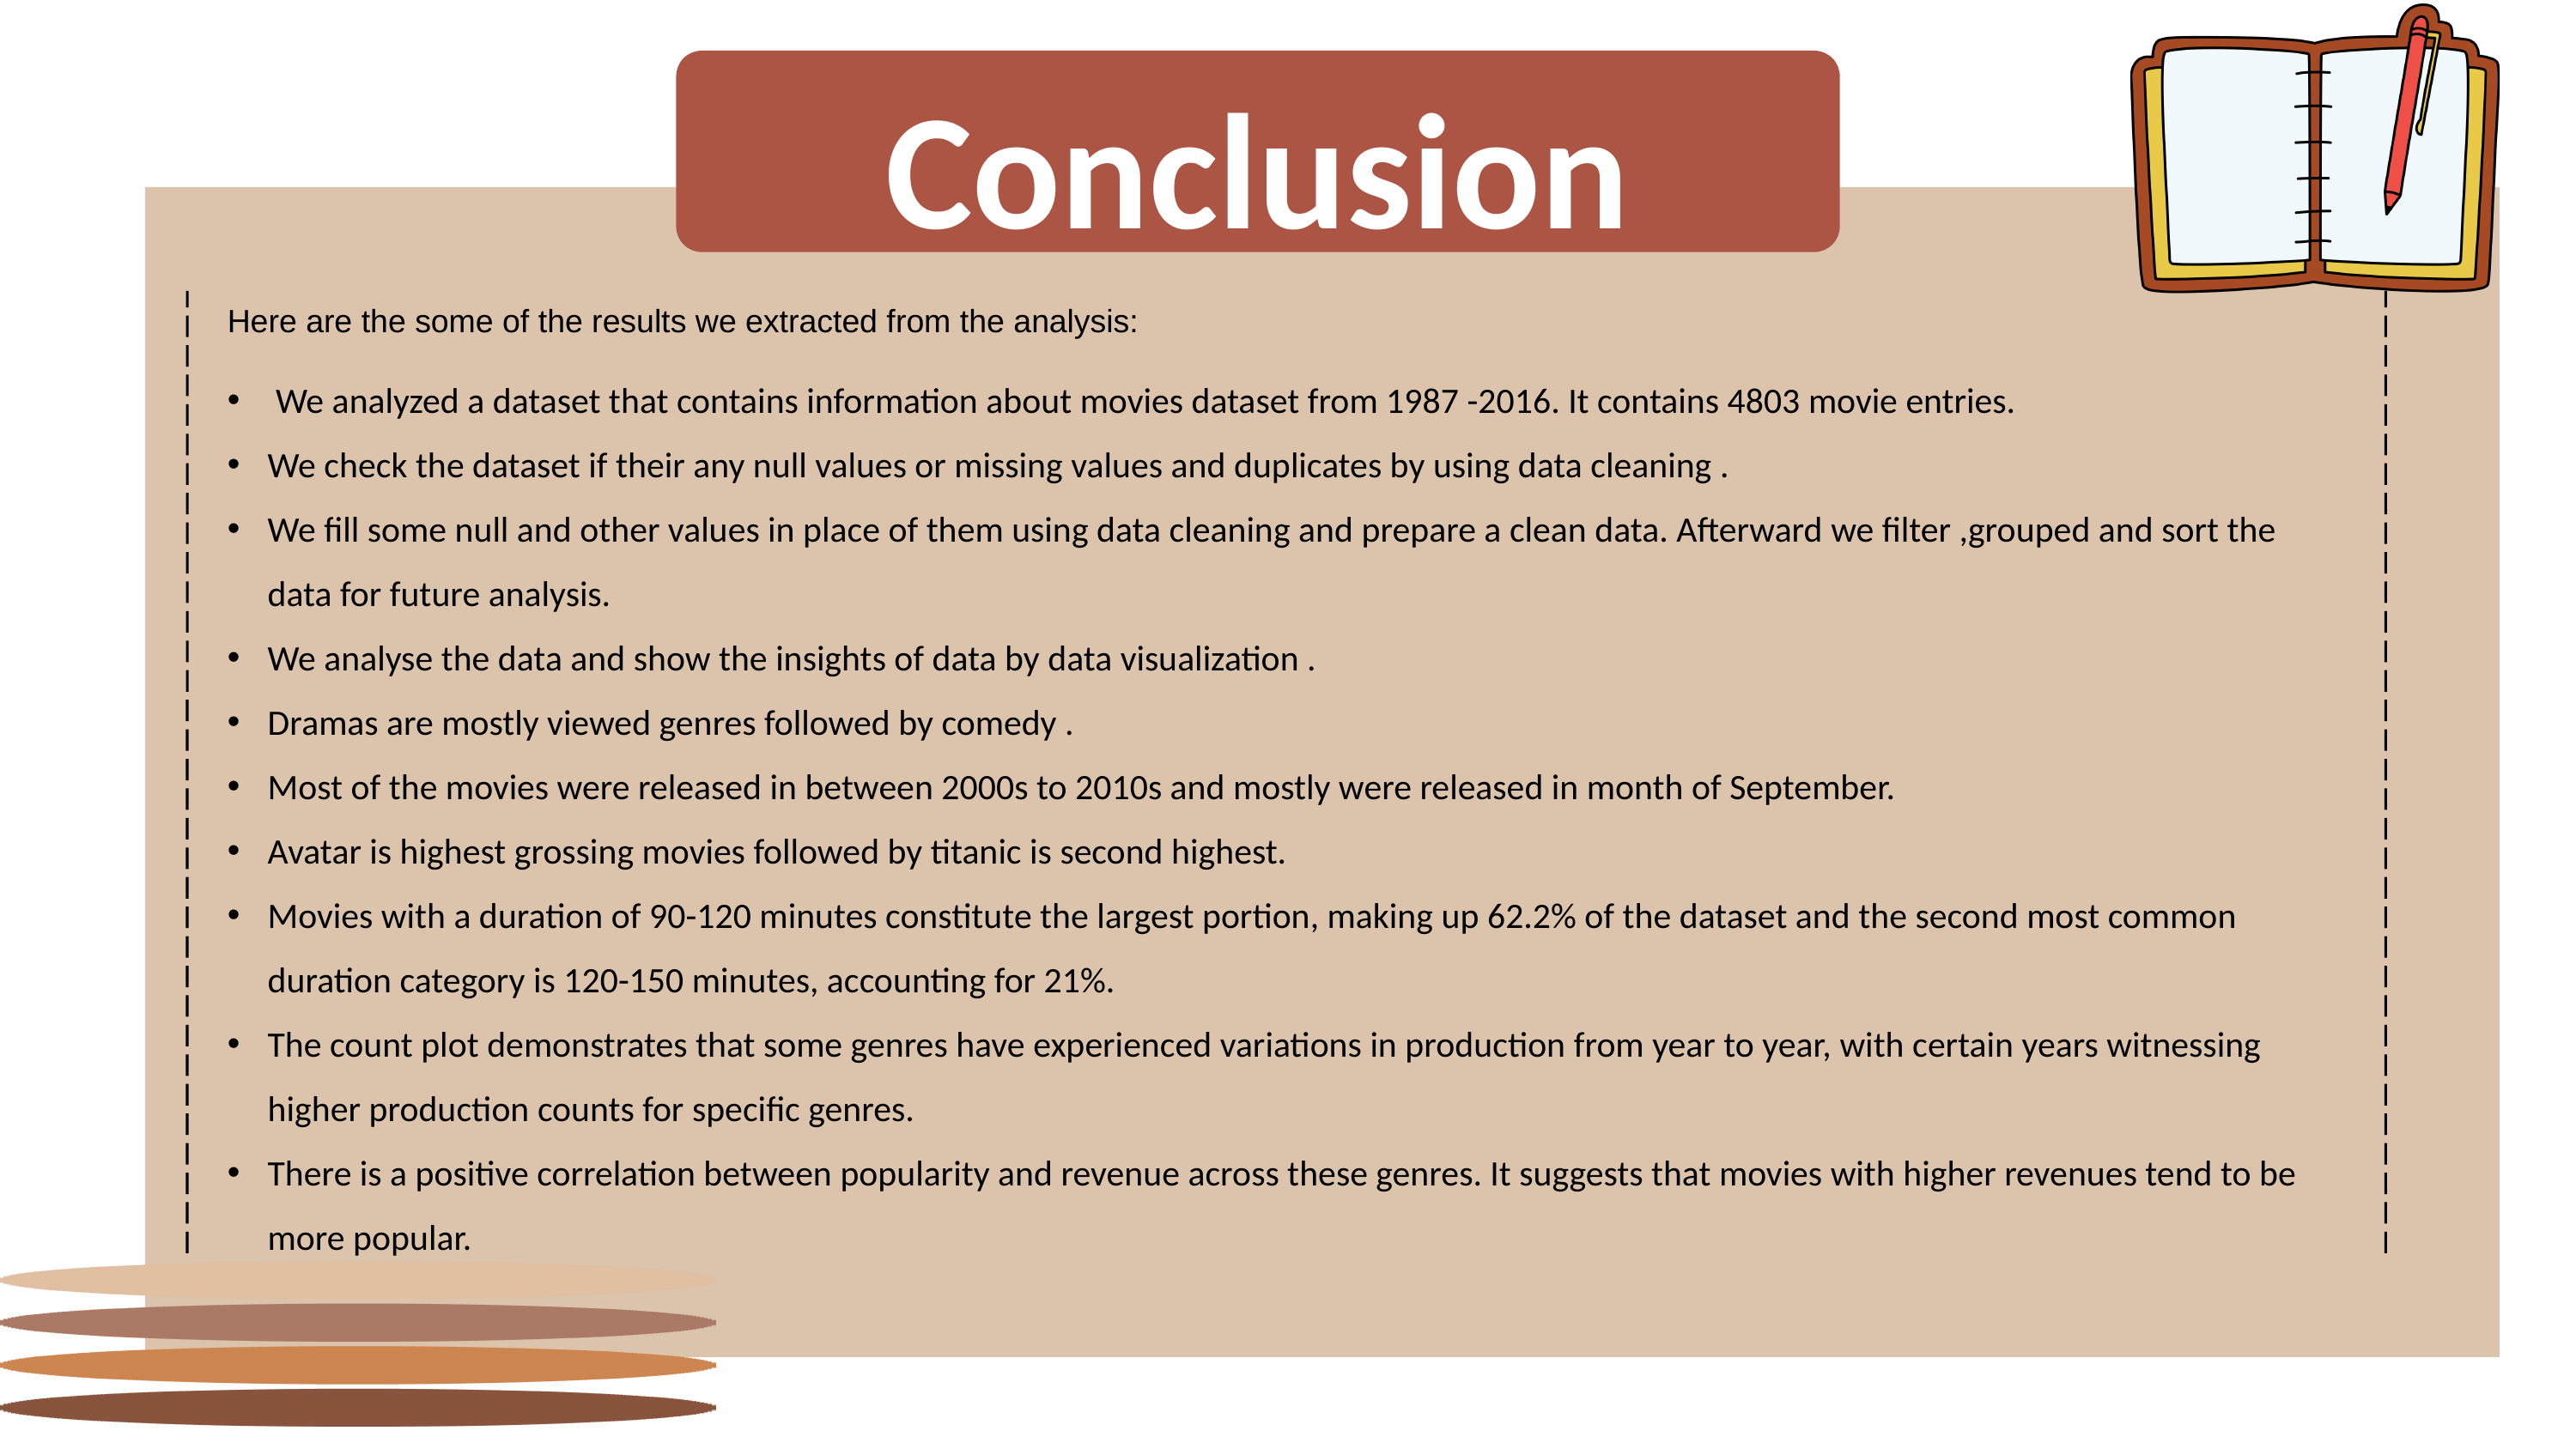

Conclusion

Here are the some of the results we extracted from the analysis:

We analyzed a dataset that contains information about movies dataset from 1987 -2016. It contains 4803 movie entries.
We check the dataset if their any null values or missing values and duplicates by using data cleaning .
We fill some null and other values in place of them using data cleaning and prepare a clean data. Afterward we filter ,grouped and sort the data for future analysis.
We analyse the data and show the insights of data by data visualization .
Dramas are mostly viewed genres followed by comedy .
Most of the movies were released in between 2000s to 2010s and mostly were released in month of September.
Avatar is highest grossing movies followed by titanic is second highest.
Movies with a duration of 90-120 minutes constitute the largest portion, making up 62.2% of the dataset and the second most common duration category is 120-150 minutes, accounting for 21%.
The count plot demonstrates that some genres have experienced variations in production from year to year, with certain years witnessing higher production counts for specific genres.
There is a positive correlation between popularity and revenue across these genres. It suggests that movies with higher revenues tend to be more popular.